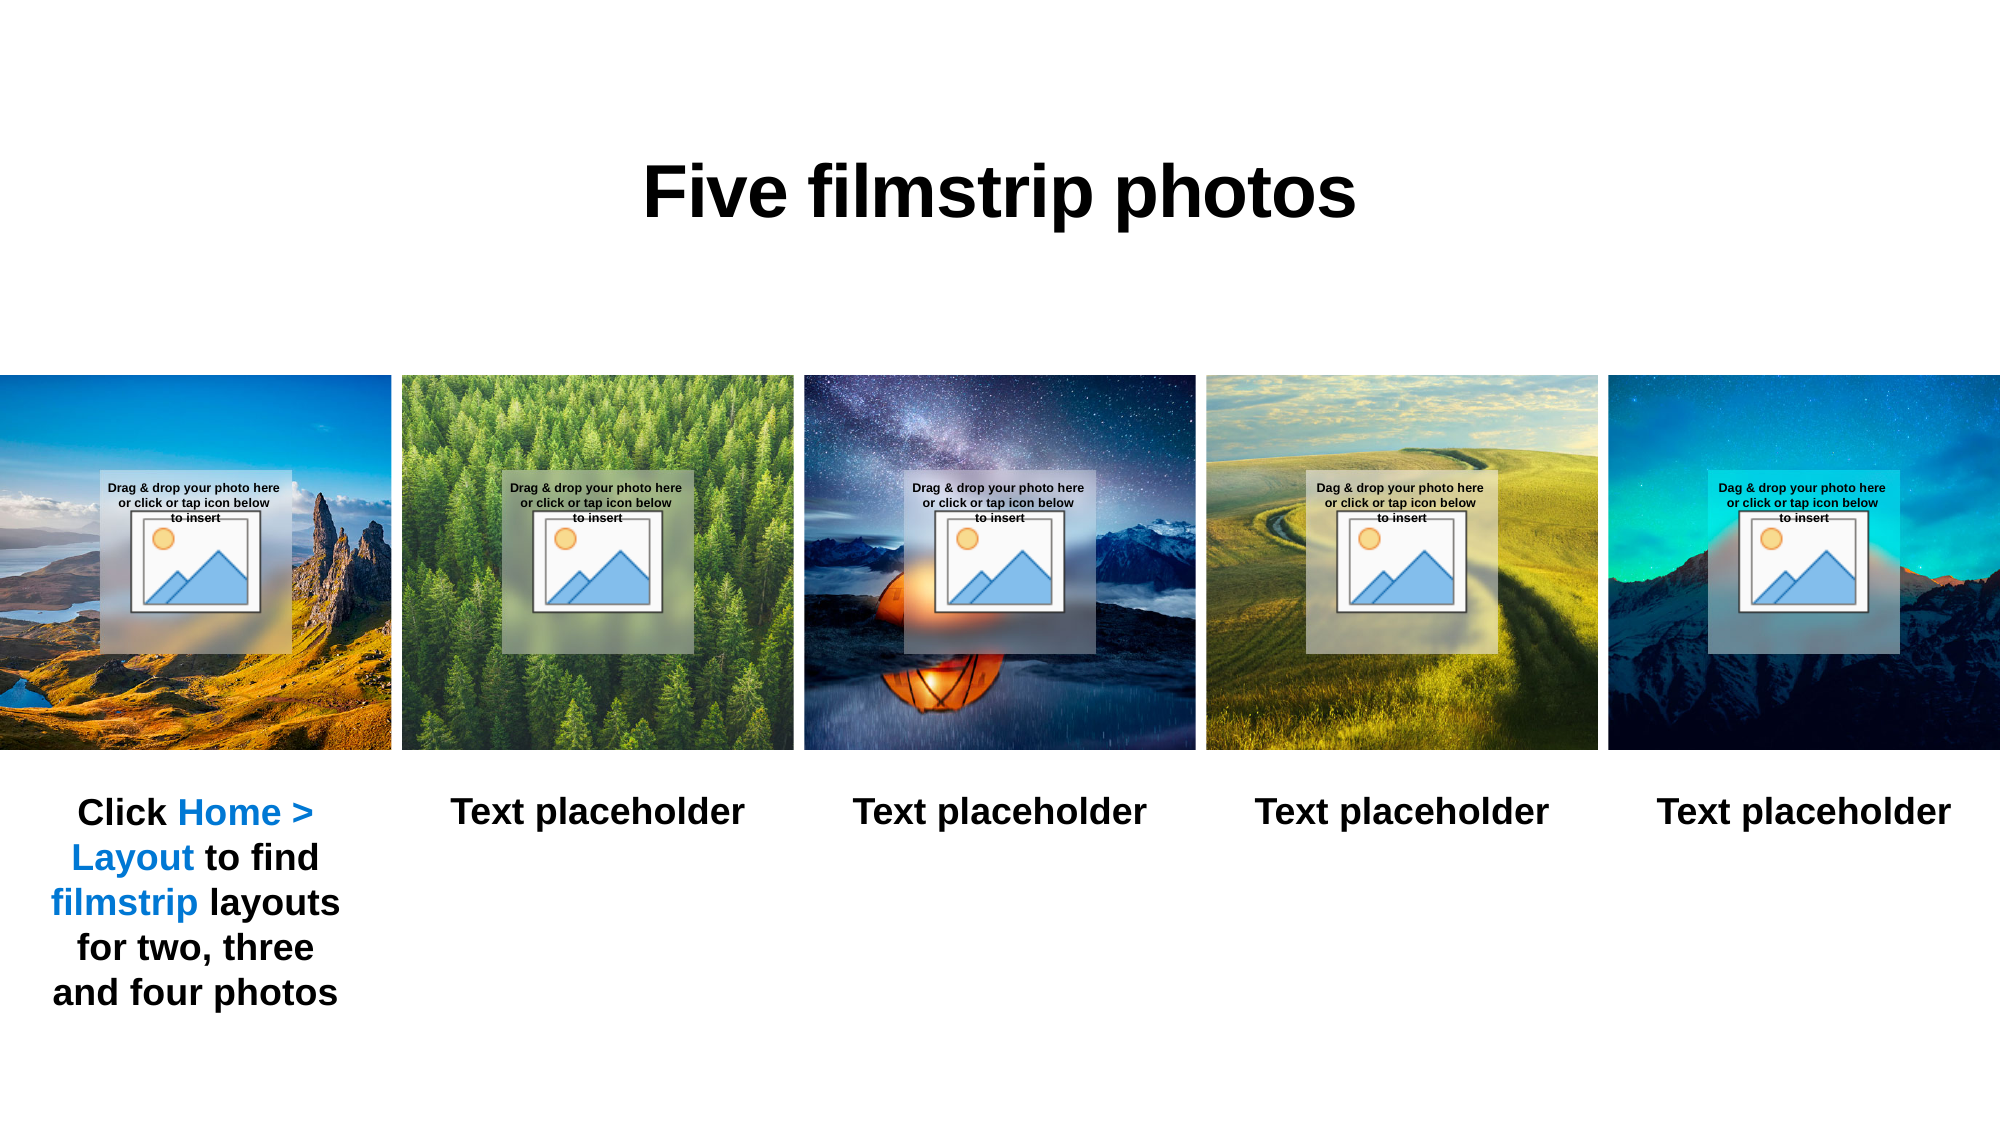

# Five filmstrip photos

Text placeholder
Text placeholder

Text placeholder

Text placeholder
Click Home > Layout to find filmstrip layouts for two, three and four photos